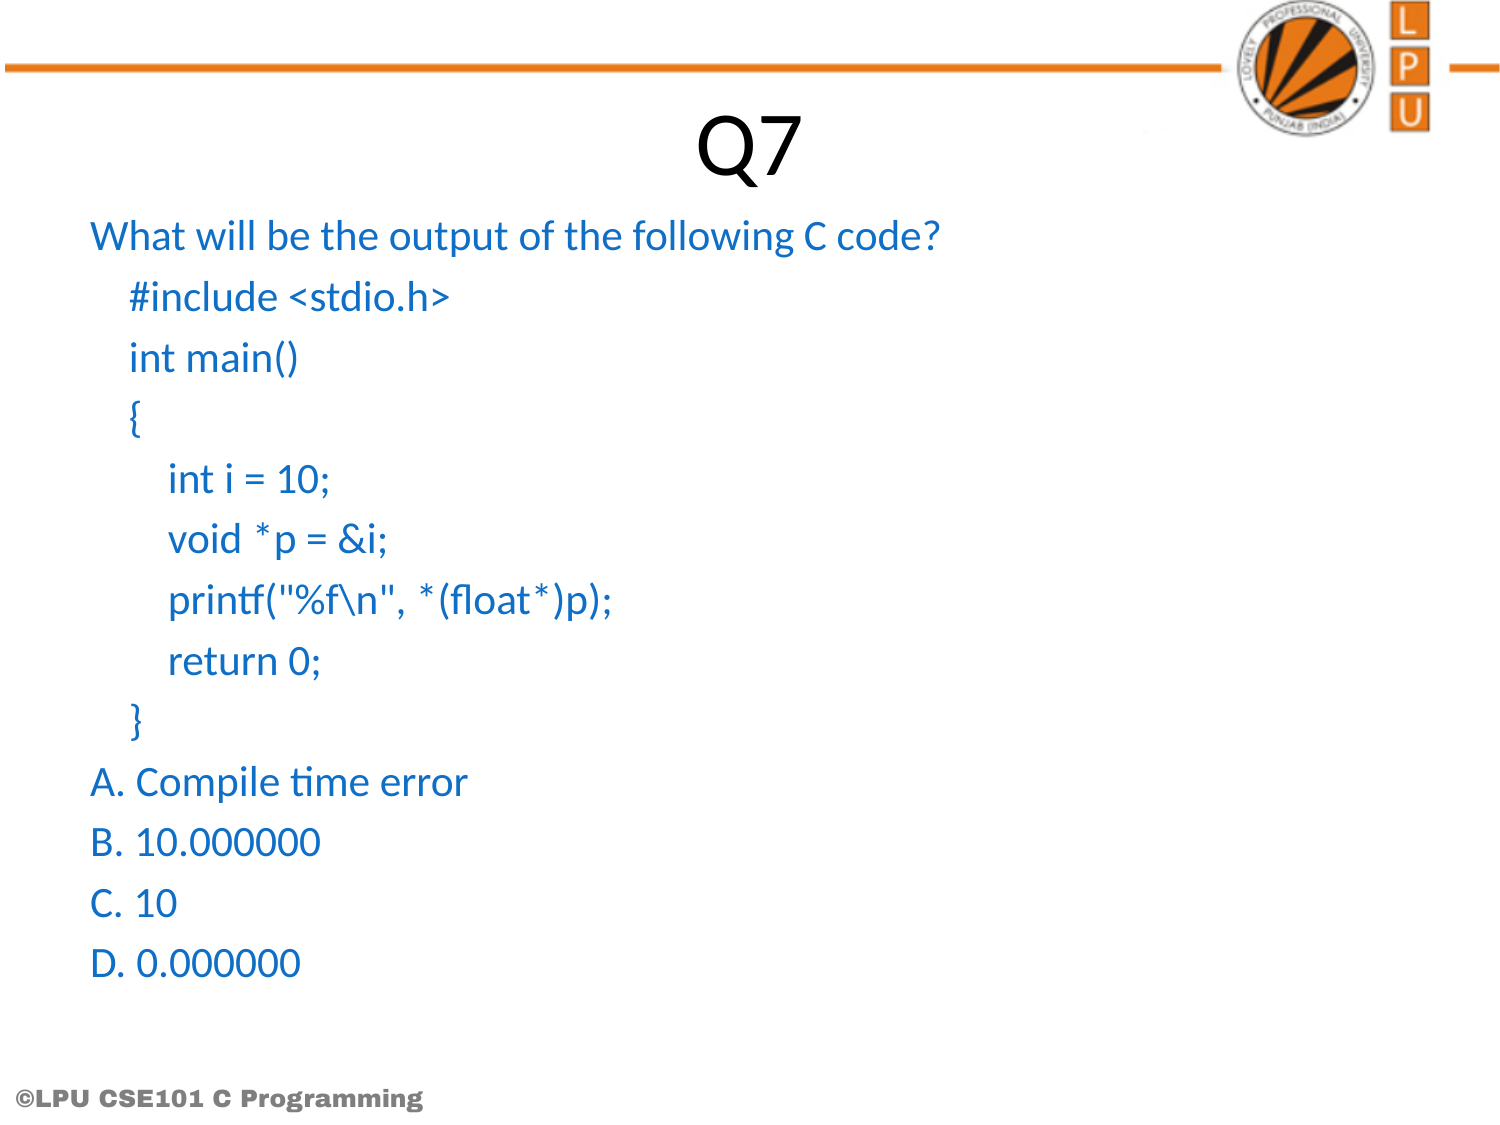

# Q7
What will be the output of the following C code?
    #include <stdio.h>
    int main()
    {
        int i = 10;
        void *p = &i;
        printf("%f\n", *(float*)p);
        return 0;
    }
A. Compile time error
B. 10.000000
C. 10
D. 0.000000